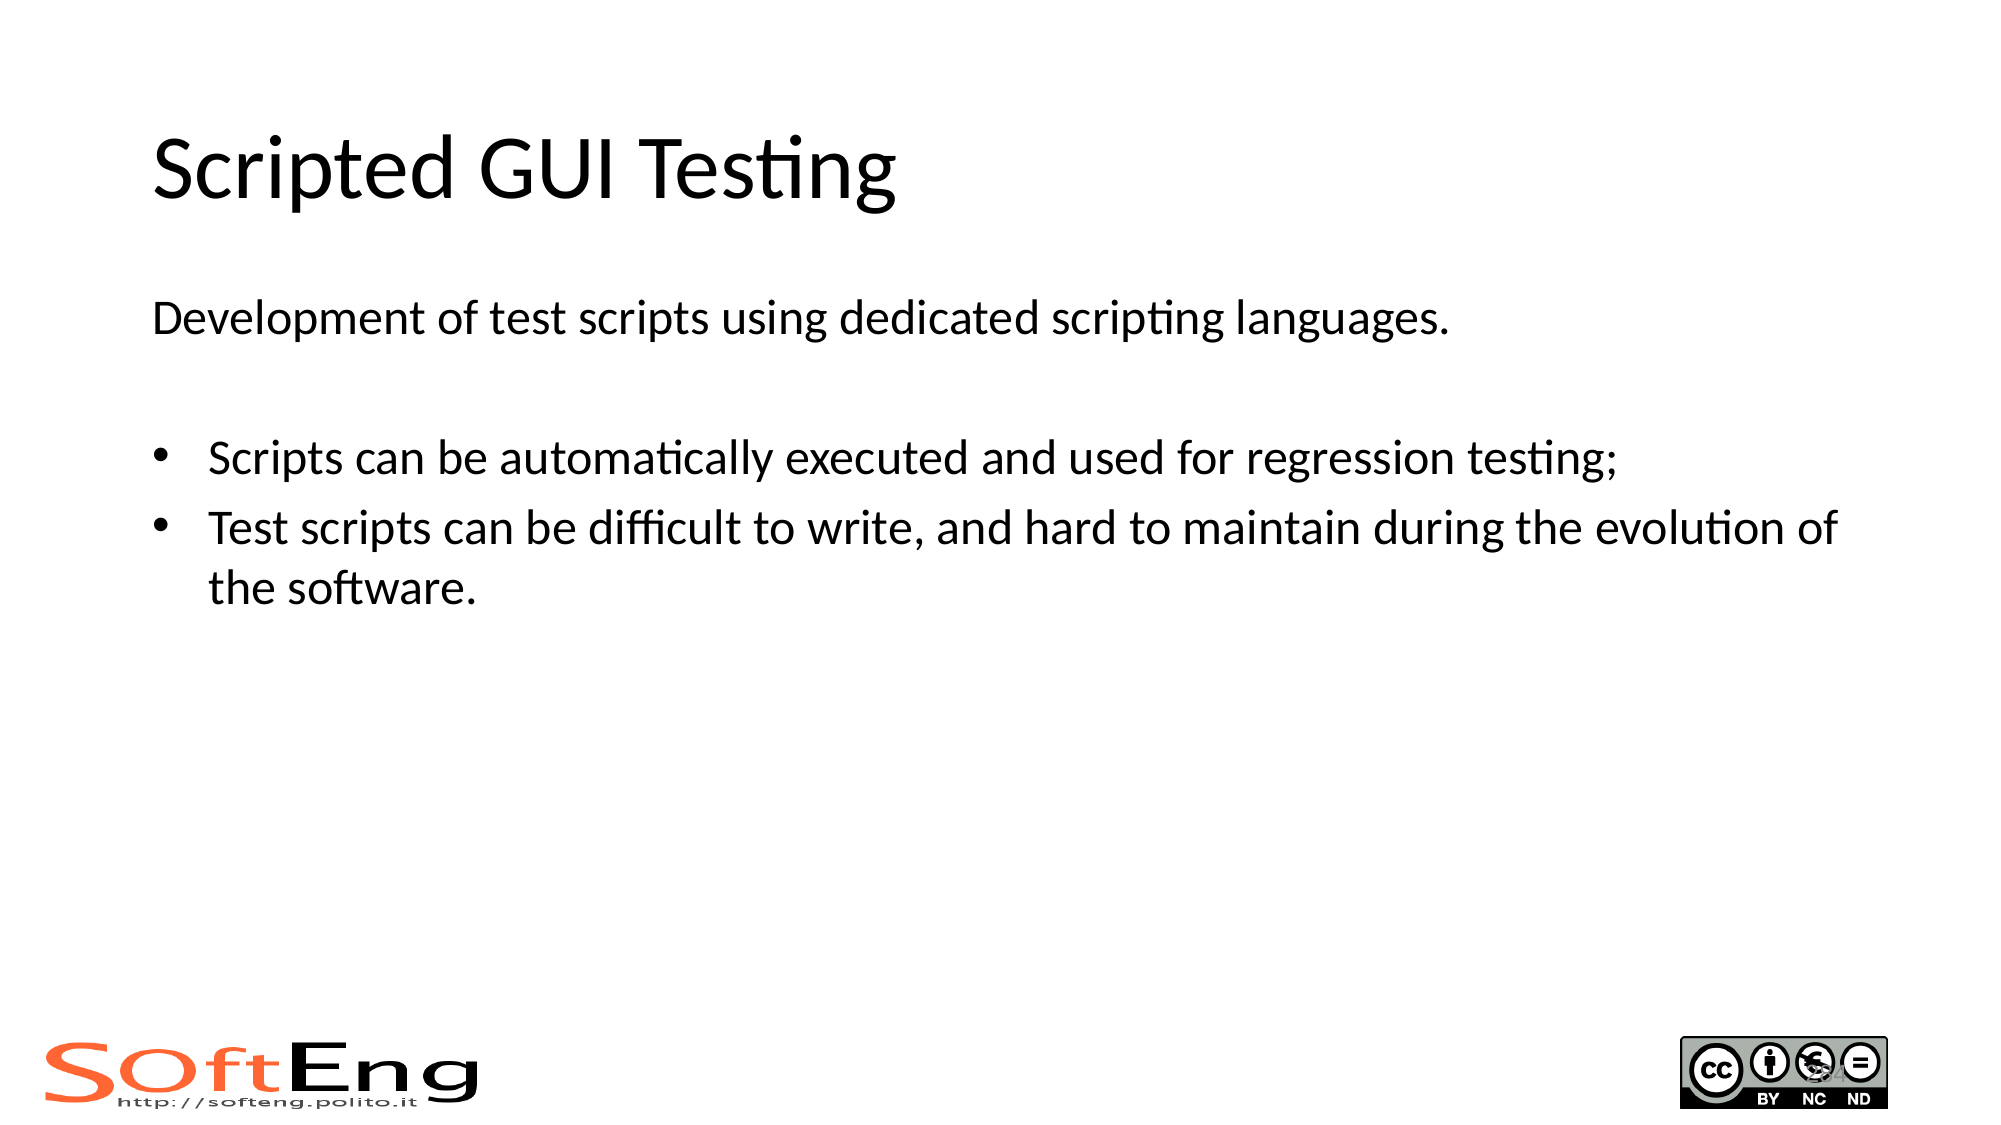

# Scripted GUI Testing

Development of test scripts using dedicated scripting languages.

Scripts can be automatically executed and used for regression testing;
Test scripts can be difficult to write, and hard to maintain during the evolution of the software.

284